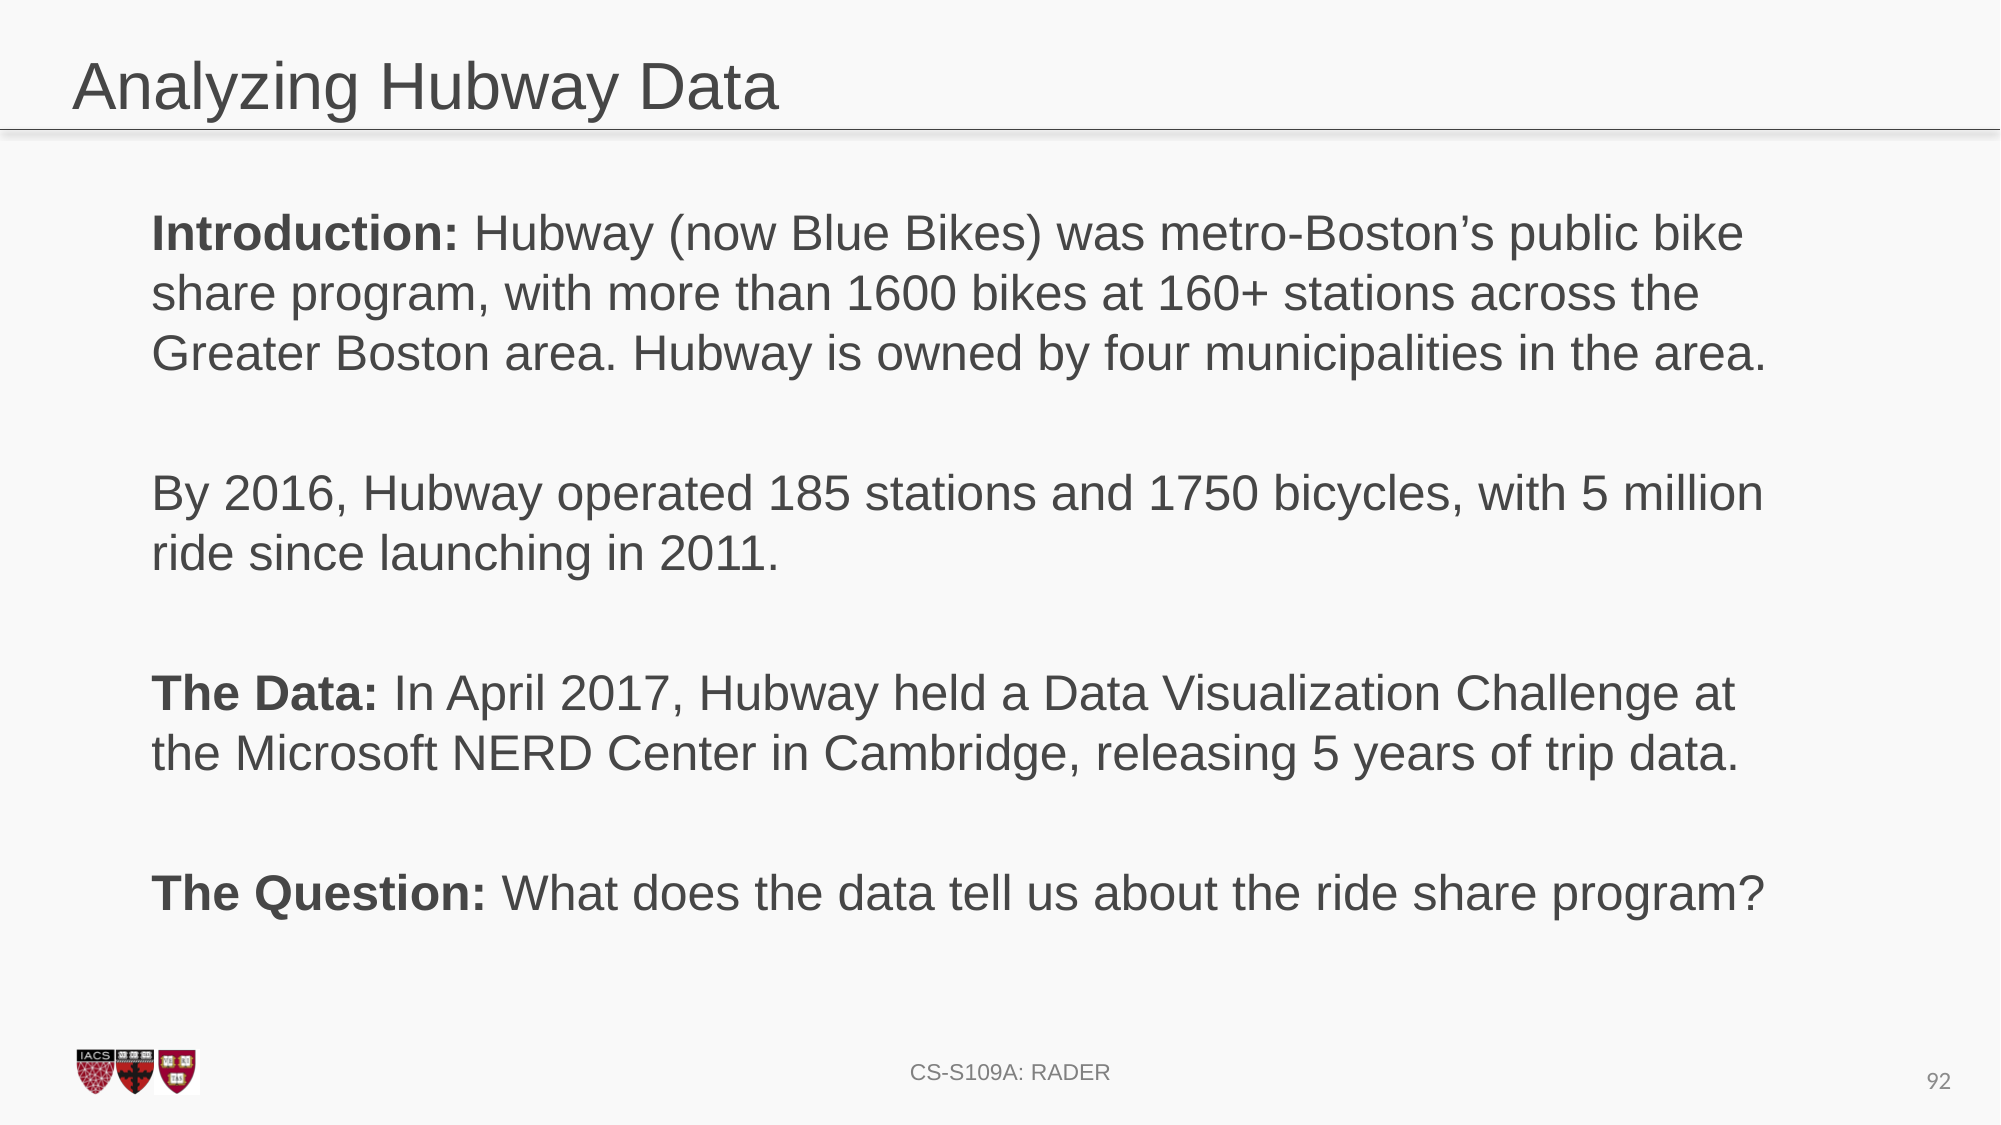

# Analyzing Hubway Data
Introduction: Hubway (now Blue Bikes) was metro-Boston’s public bike share program, with more than 1600 bikes at 160+ stations across the Greater Boston area. Hubway is owned by four municipalities in the area.

By 2016, Hubway operated 185 stations and 1750 bicycles, with 5 million ride since launching in 2011.

The Data: In April 2017, Hubway held a Data Visualization Challenge at the Microsoft NERD Center in Cambridge, releasing 5 years of trip data.

The Question: What does the data tell us about the ride share program?

92